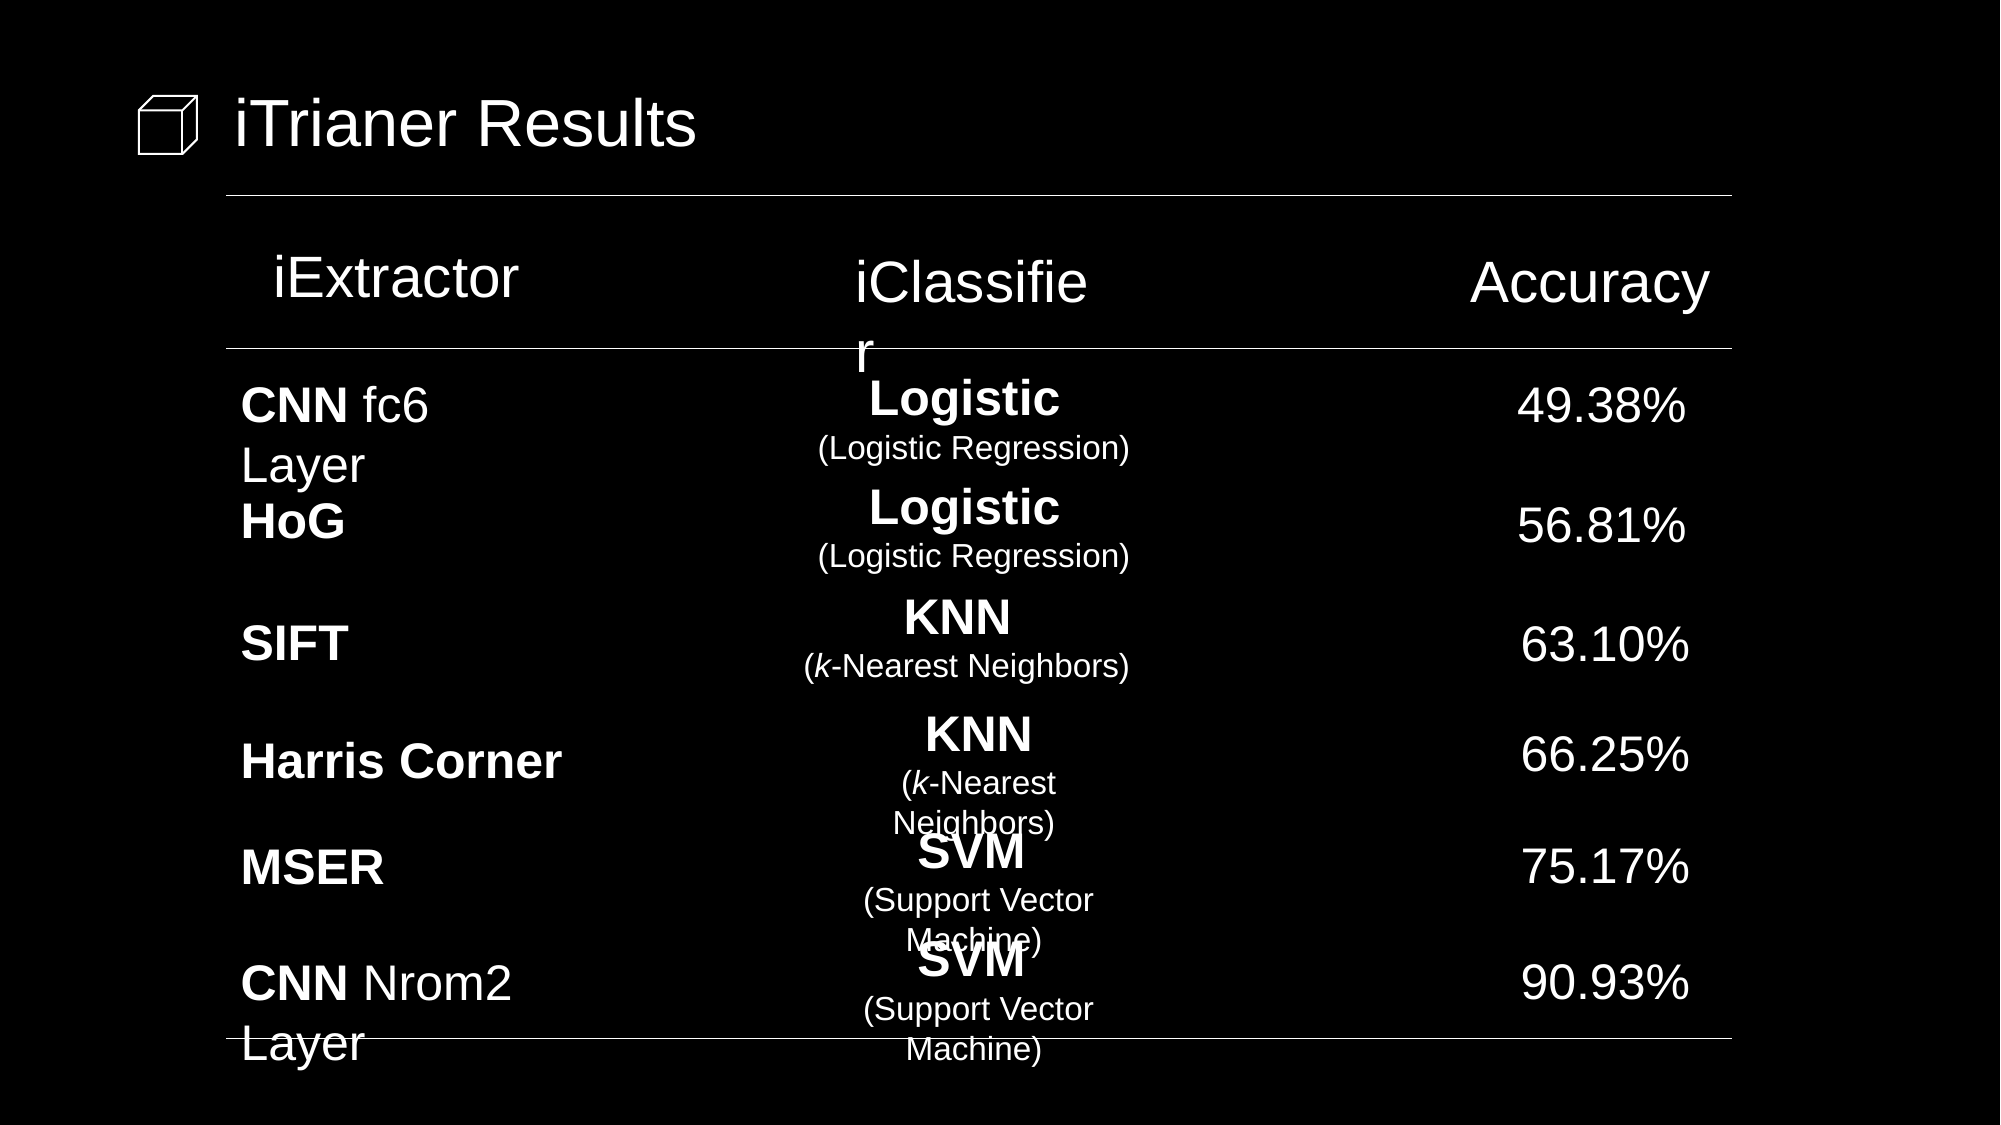

iTrianer Results

iExtractor
iClassifier
Accuracy
Logistic
(Logistic Regression)
CNN fc6 Layer
49.38%
Logistic
(Logistic Regression)
HoG
56.81%
KNN
(k-Nearest Neighbors)
SIFT
63.10%
KNN
(k-Nearest Neighbors)
66.25%
Harris Corner
SVM
(Support Vector Machine)
75.17%
MSER
SVM
(Support Vector Machine)
90.93%
CNN Nrom2 Layer